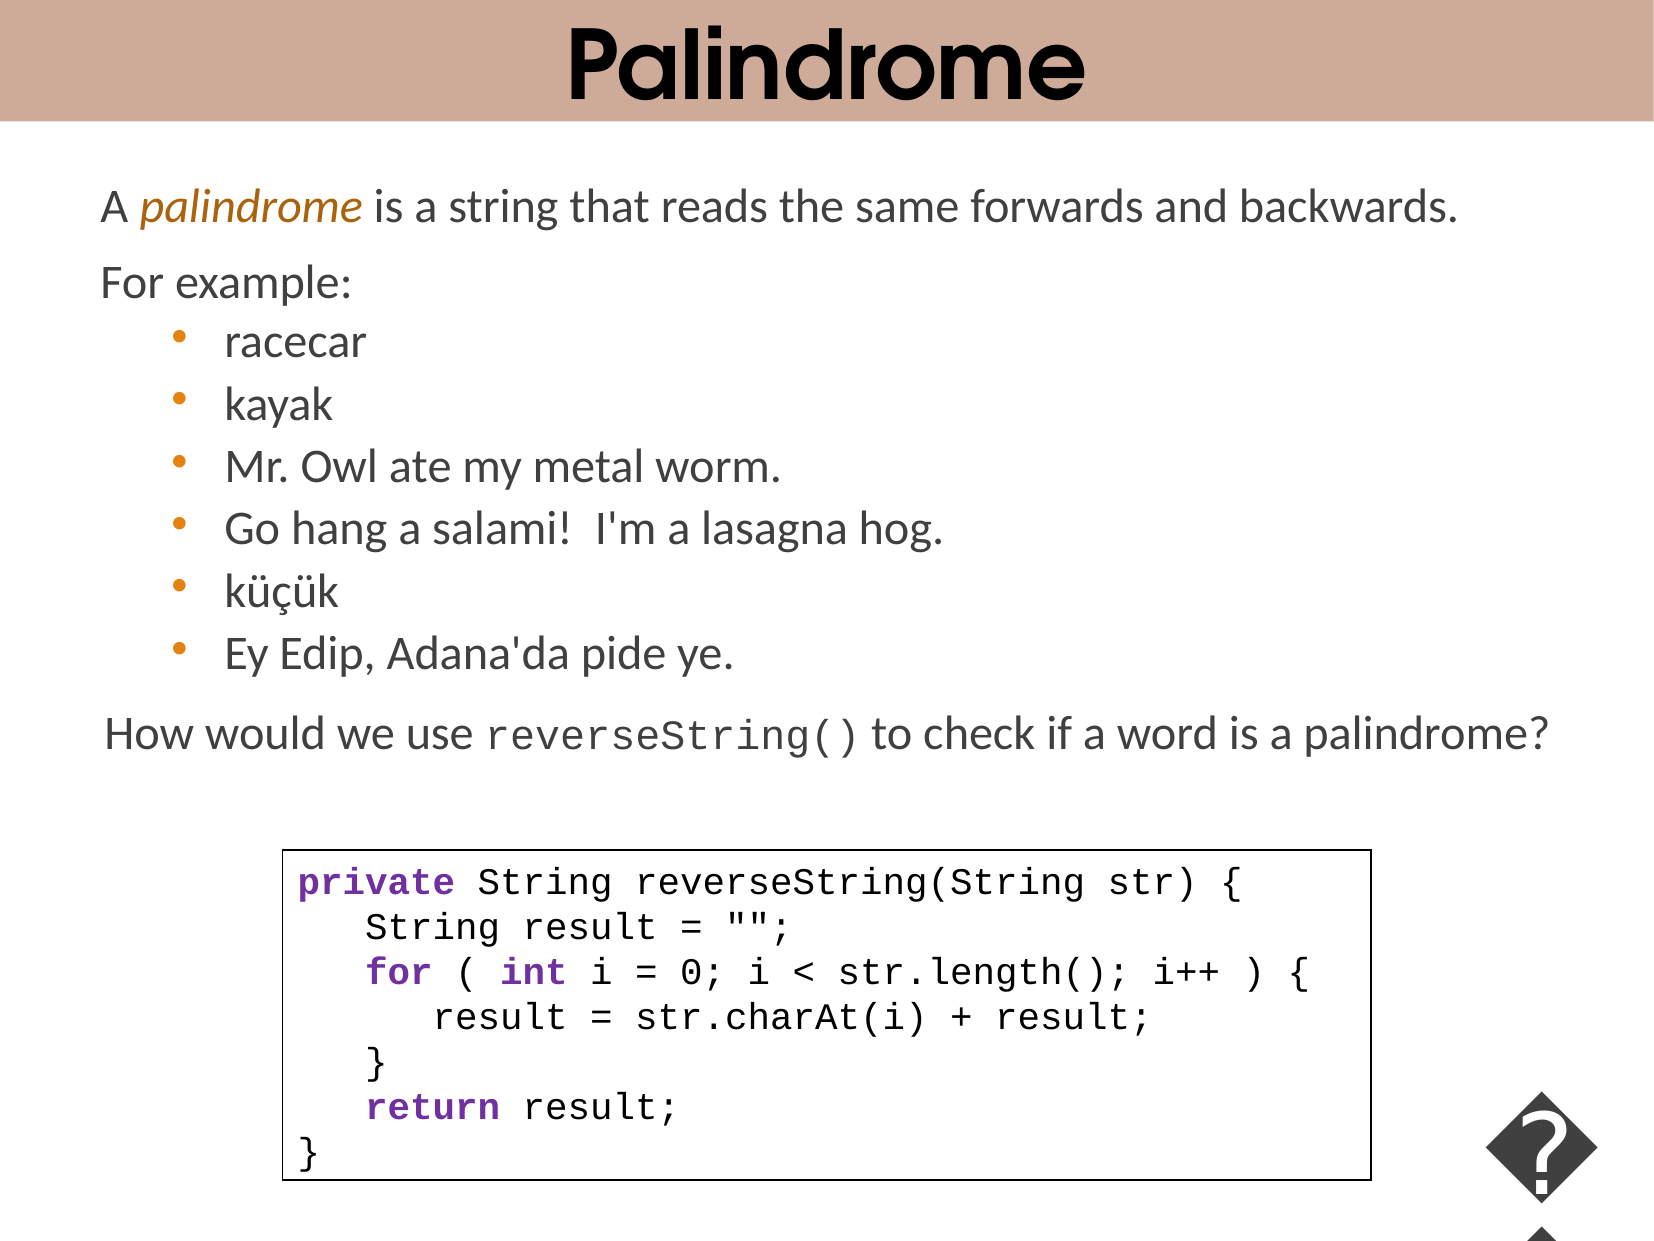

Palindrome
A palindrome is a string that reads the same forwards and backwards.
For example:
racecar
kayak
Mr. Owl ate my metal worm.
Go hang a salami!  I'm a lasagna hog.
küçük
Ey Edip, Adana'da pide ye.
How would we use reverseString() to check if a word is a palindrome?
private String reverseString(String str) {
   String result = "";
   for ( int i = 0; i < str.length(); i++ ) {
      result = str.charAt(i) + result;
   }
   return result;
}
🤔